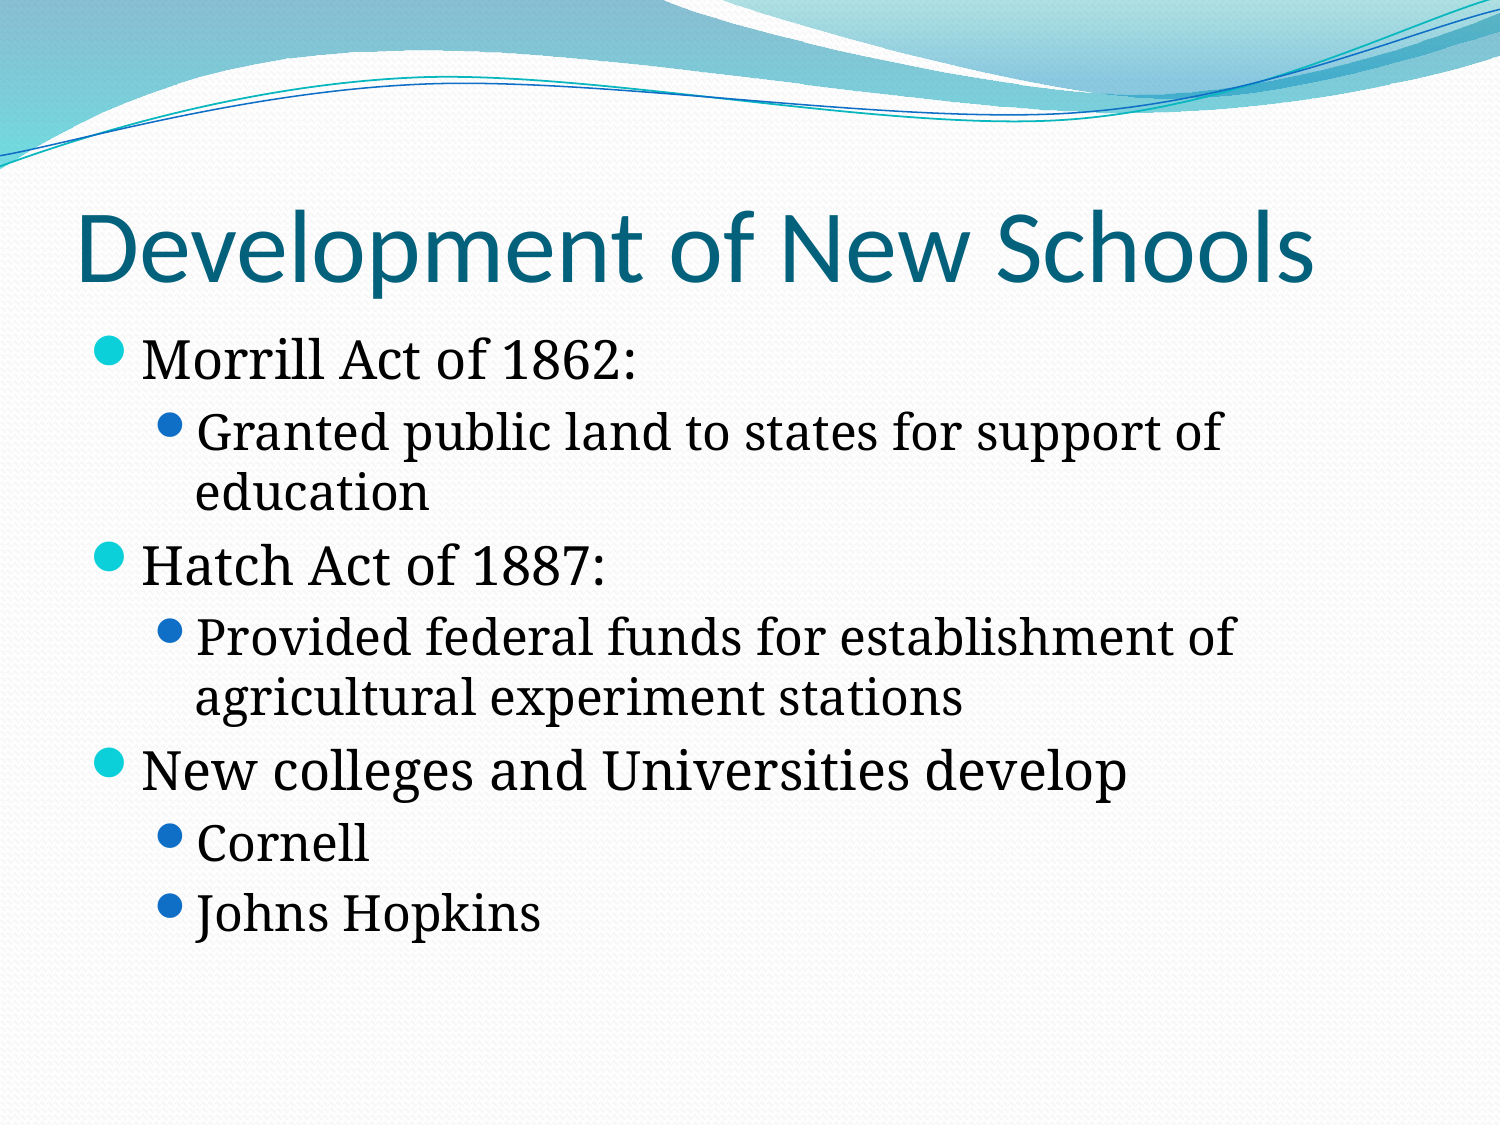

# Development of New Schools
Morrill Act of 1862:
Granted public land to states for support of education
Hatch Act of 1887:
Provided federal funds for establishment of agricultural experiment stations
New colleges and Universities develop
Cornell
Johns Hopkins